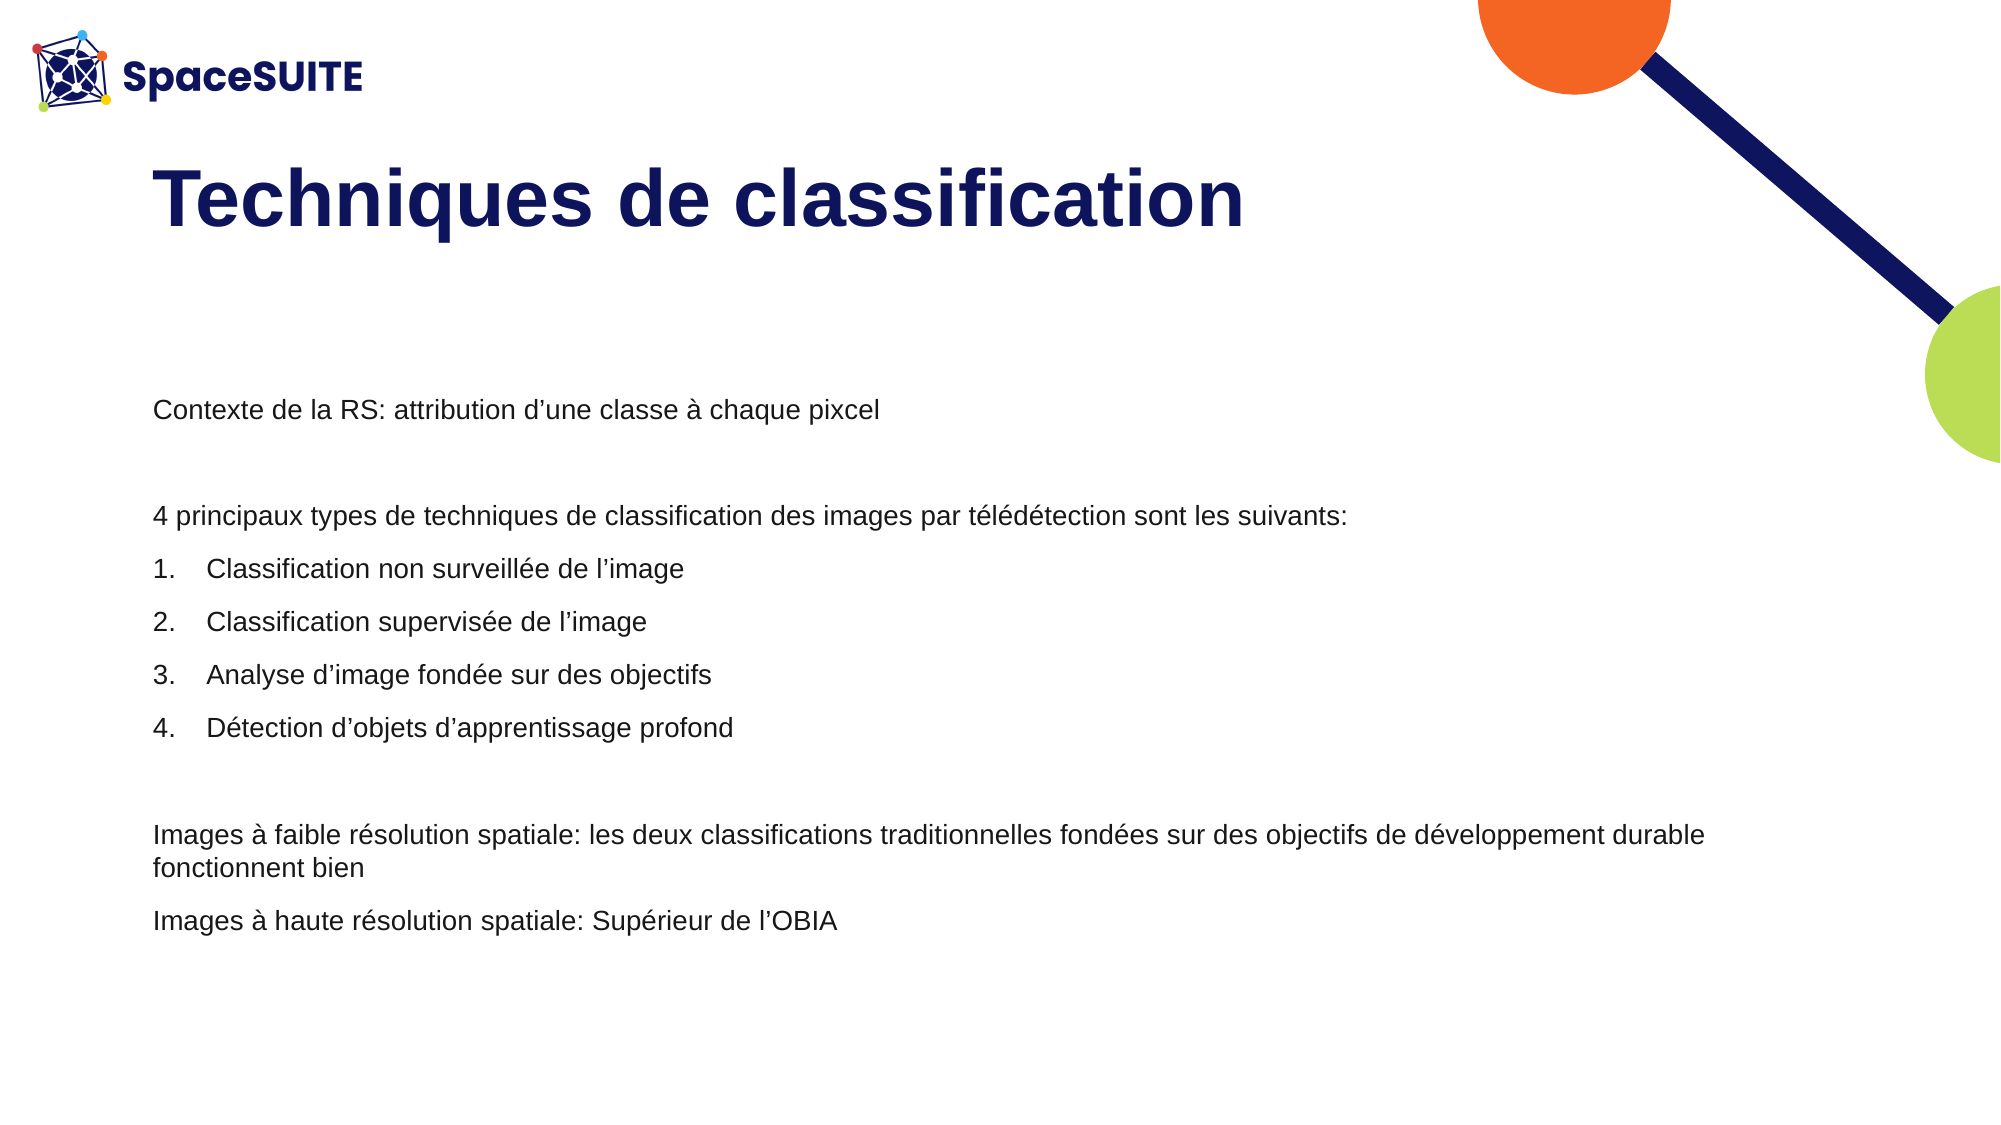

# Techniques de classification

Contexte de la RS: attribution d’une classe à chaque pixcel

4 principaux types de techniques de classification des images par télédétection sont les suivants:
Classification non surveillée de l’image
Classification supervisée de l’image
Analyse d’image fondée sur des objectifs
Détection d’objets d’apprentissage profond

Images à faible résolution spatiale: les deux classifications traditionnelles fondées sur des objectifs de développement durable fonctionnent bien
Images à haute résolution spatiale: Supérieur de l’OBIA